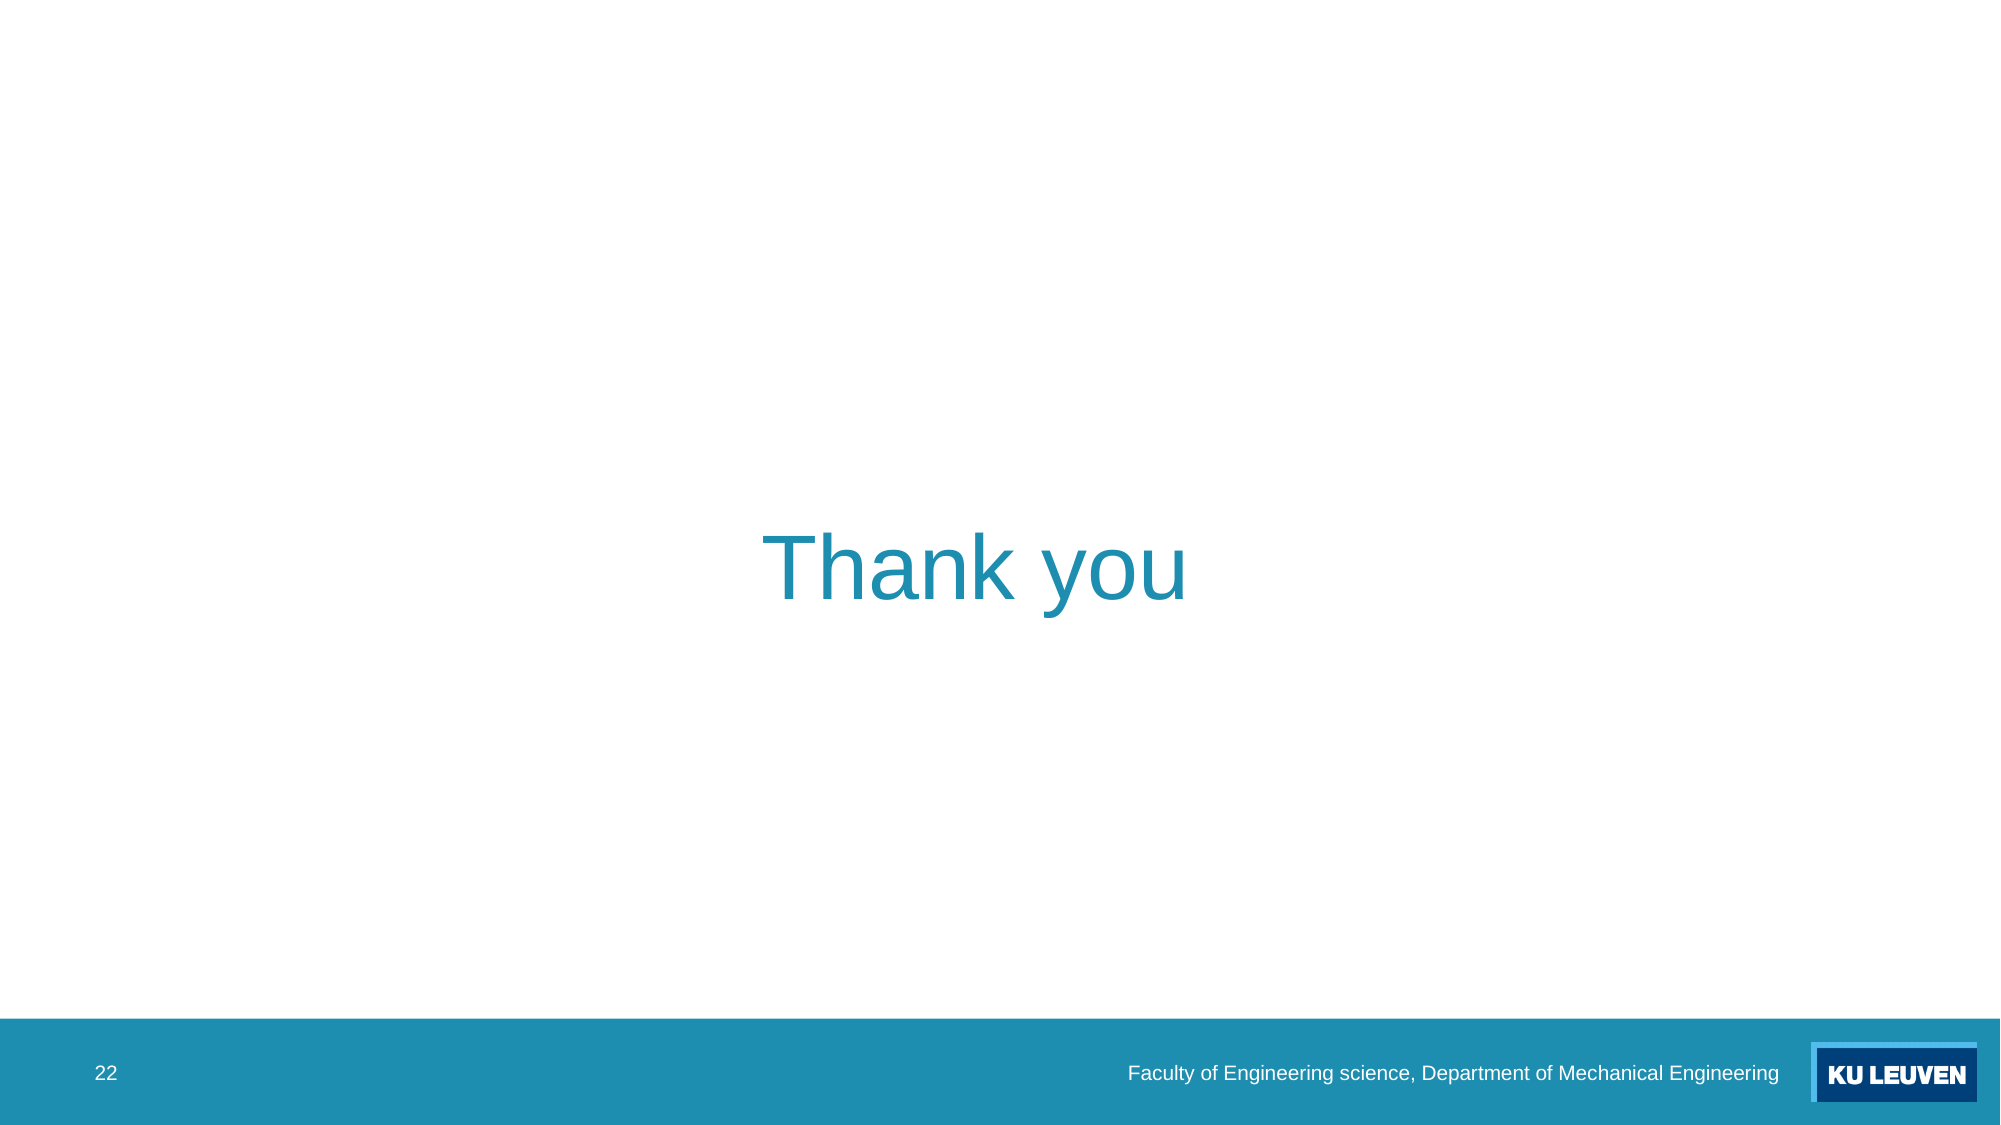

# Thank you
22
Faculty of Engineering science, Department of Mechanical Engineering